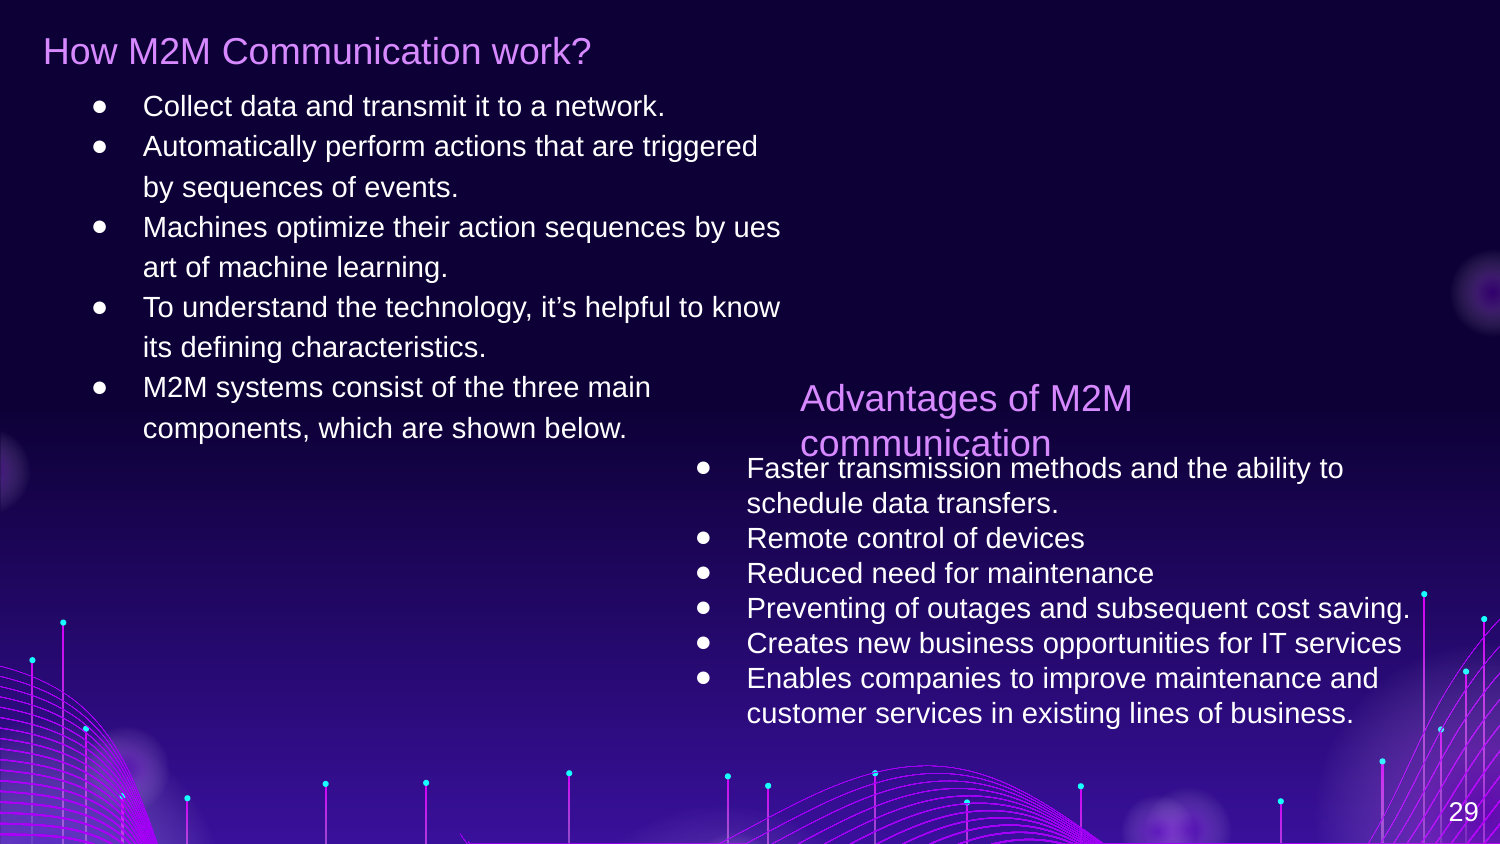

# How M2M Communication work?
Collect data and transmit it to a network.
Automatically perform actions that are triggered by sequences of events.
Machines optimize their action sequences by ues art of machine learning.
To understand the technology, it’s helpful to know its defining characteristics.
M2M systems consist of the three main components, which are shown below.
Advantages of M2M communication
Faster transmission methods and the ability to schedule data transfers.
Remote control of devices
Reduced need for maintenance
Preventing of outages and subsequent cost saving.
Creates new business opportunities for IT services
Enables companies to improve maintenance and customer services in existing lines of business.
29